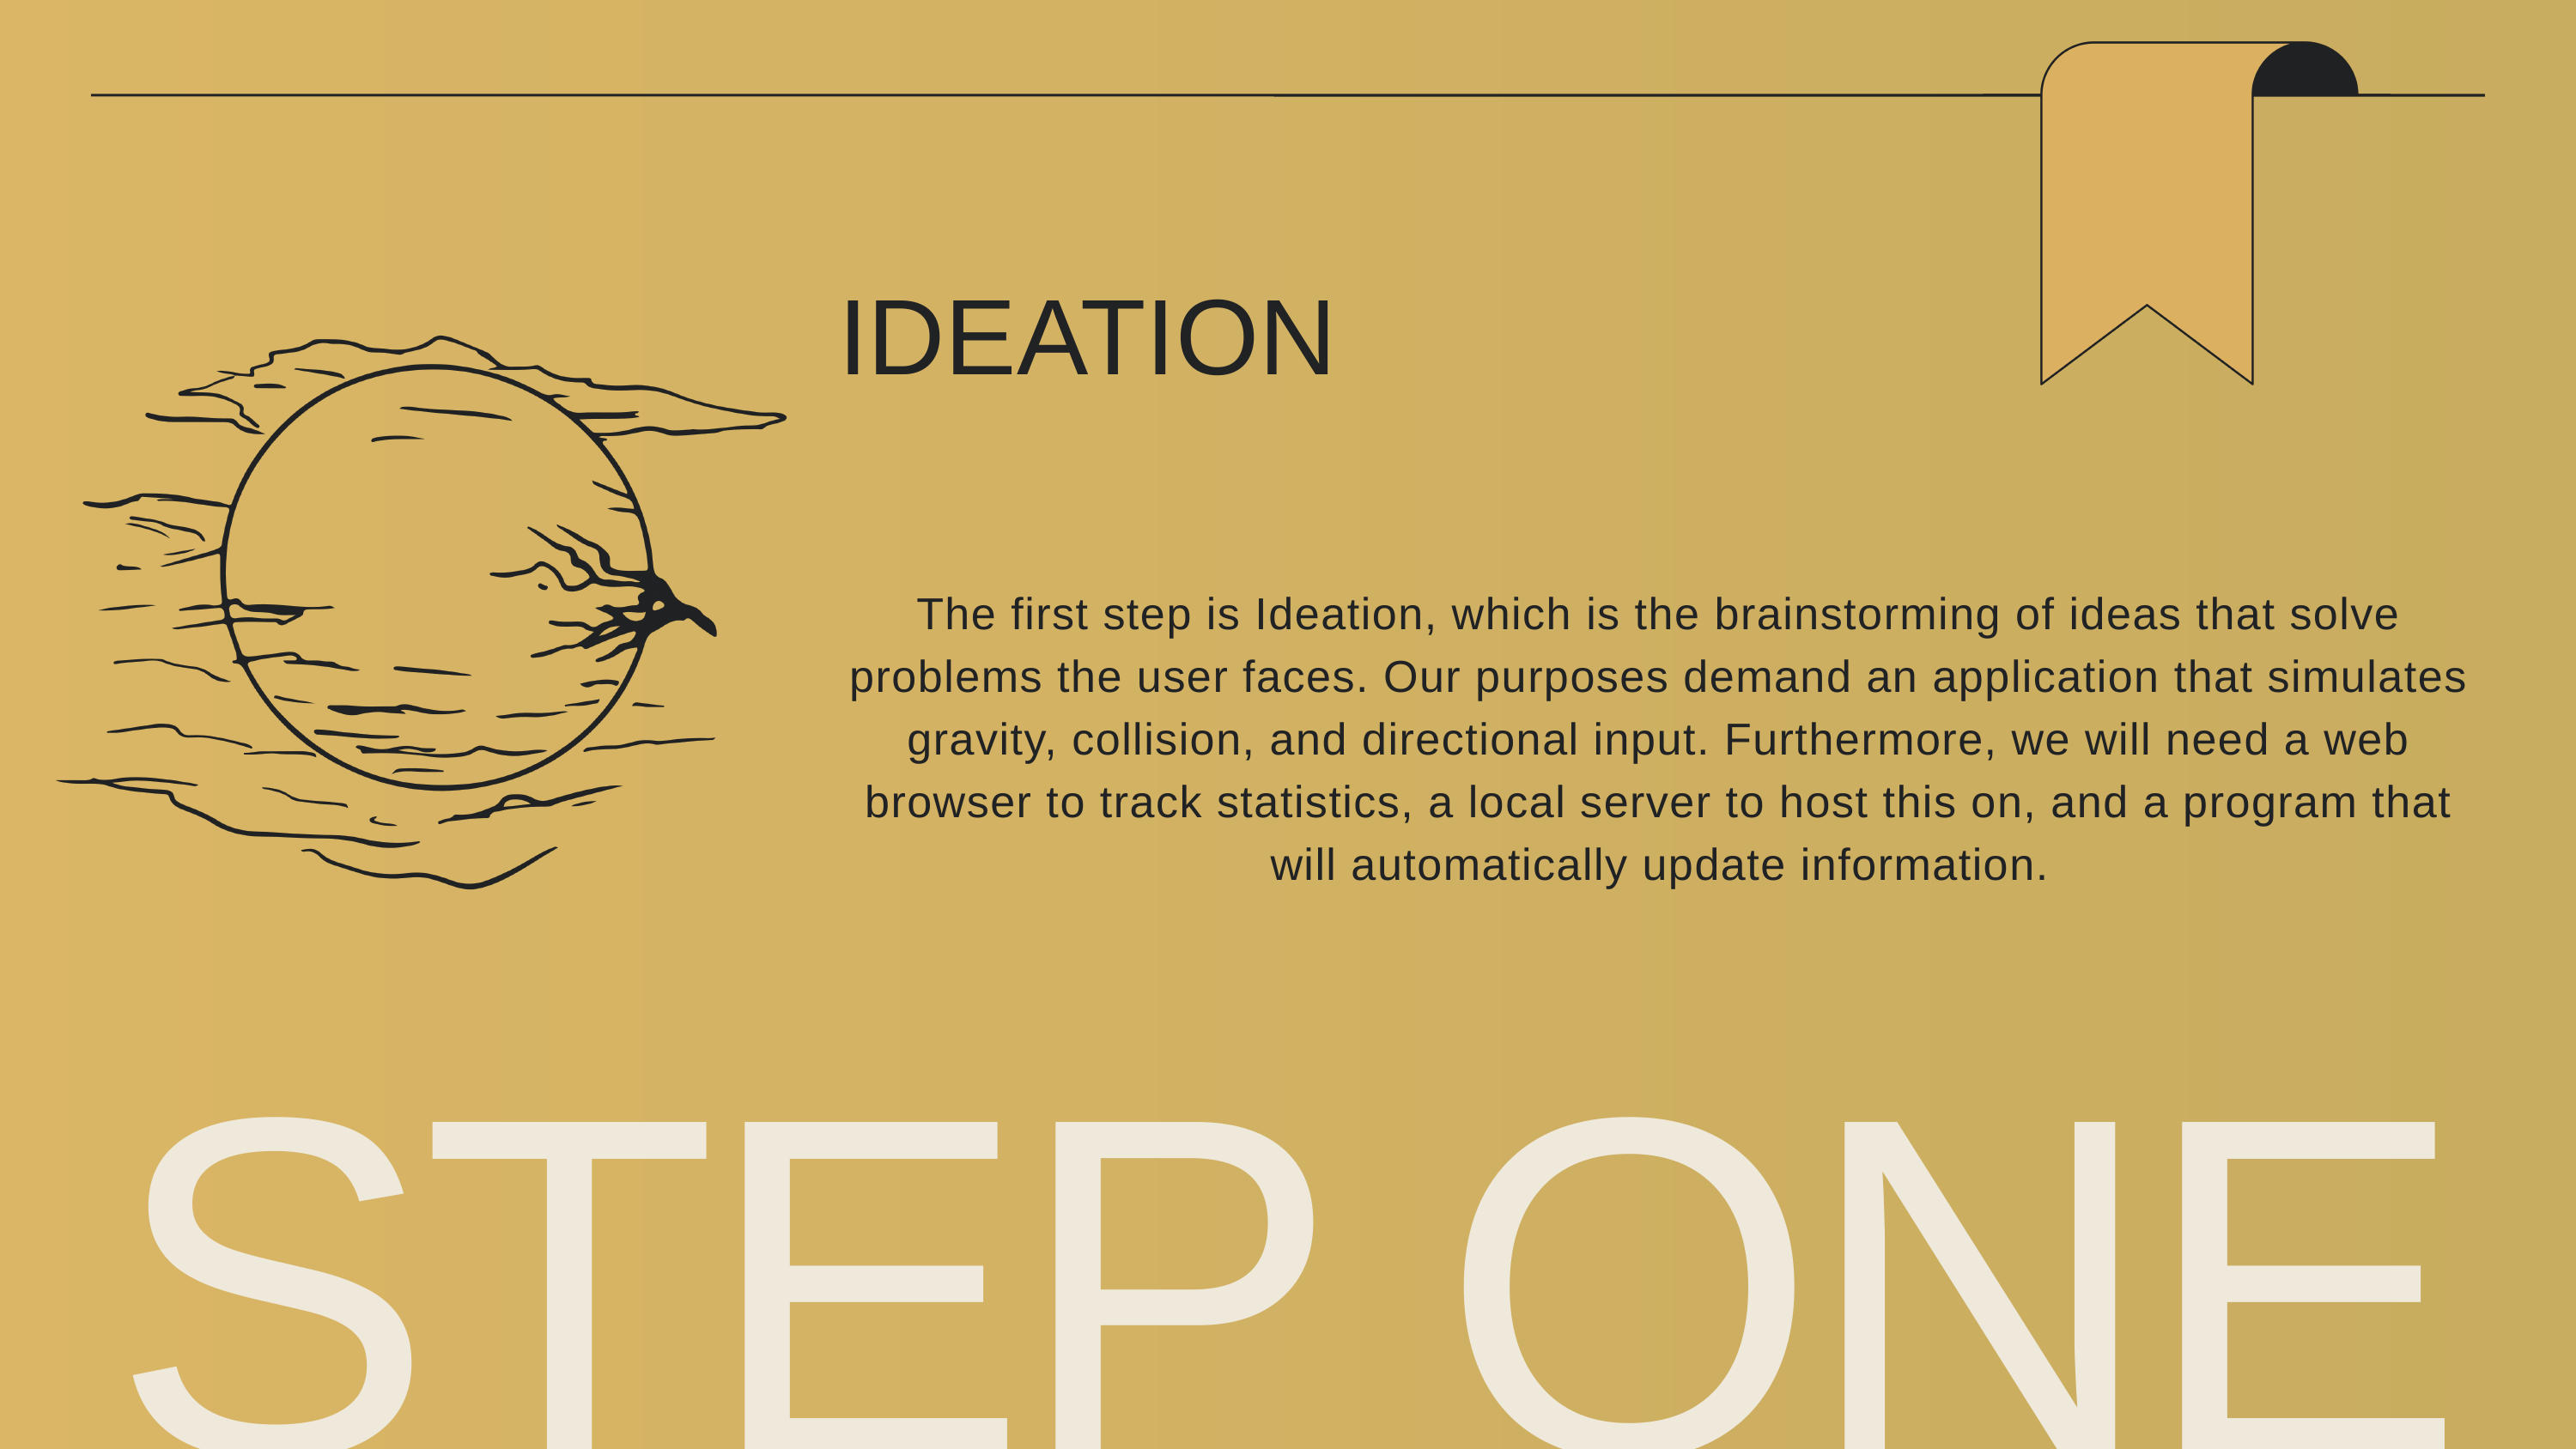

IDEATION

The first step is Ideation, which is the brainstorming of ideas that solve problems the user faces. Our purposes demand an application that simulates gravity, collision, and directional input. Furthermore, we will need a web browser to track statistics, a local server to host this on, and a program that will automatically update information.

STEP ONE